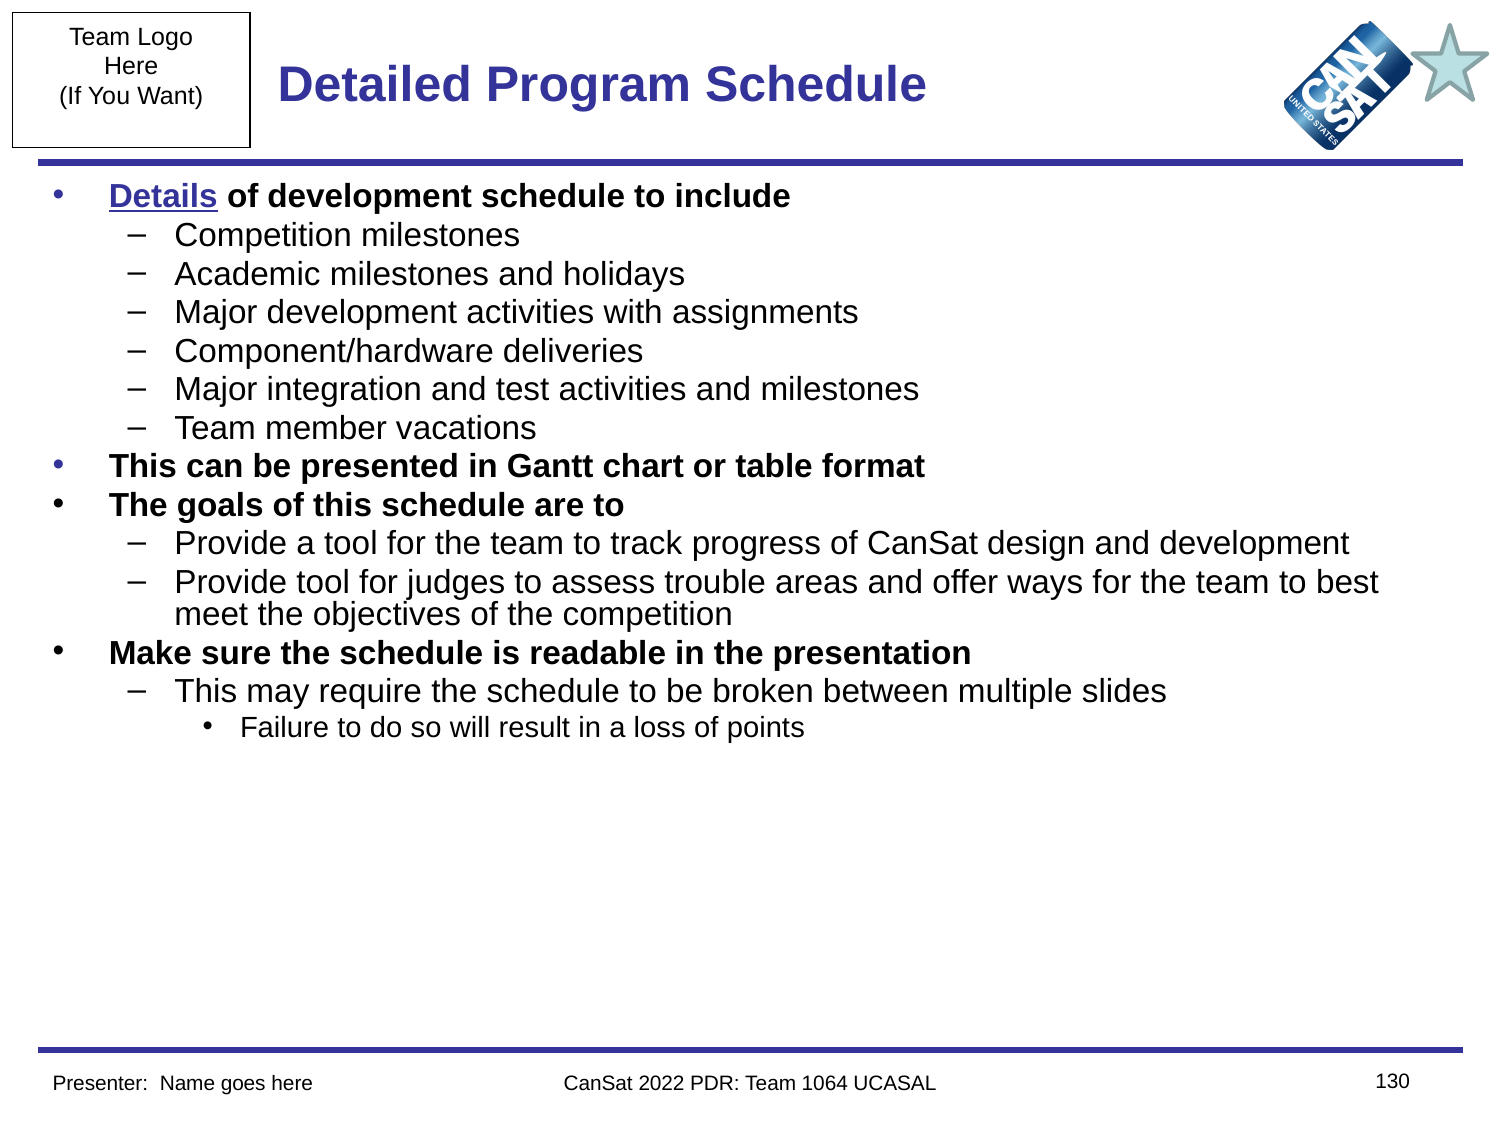

# Detailed Program Schedule

Details of development schedule to include
Competition milestones
Academic milestones and holidays
Major development activities with assignments
Component/hardware deliveries
Major integration and test activities and milestones
Team member vacations
This can be presented in Gantt chart or table format
The goals of this schedule are to
Provide a tool for the team to track progress of CanSat design and development
Provide tool for judges to assess trouble areas and offer ways for the team to best meet the objectives of the competition
Make sure the schedule is readable in the presentation
This may require the schedule to be broken between multiple slides
Failure to do so will result in a loss of points
130
Presenter:  Name goes here
CanSat 2022 PDR: Team 1064 UCASAL